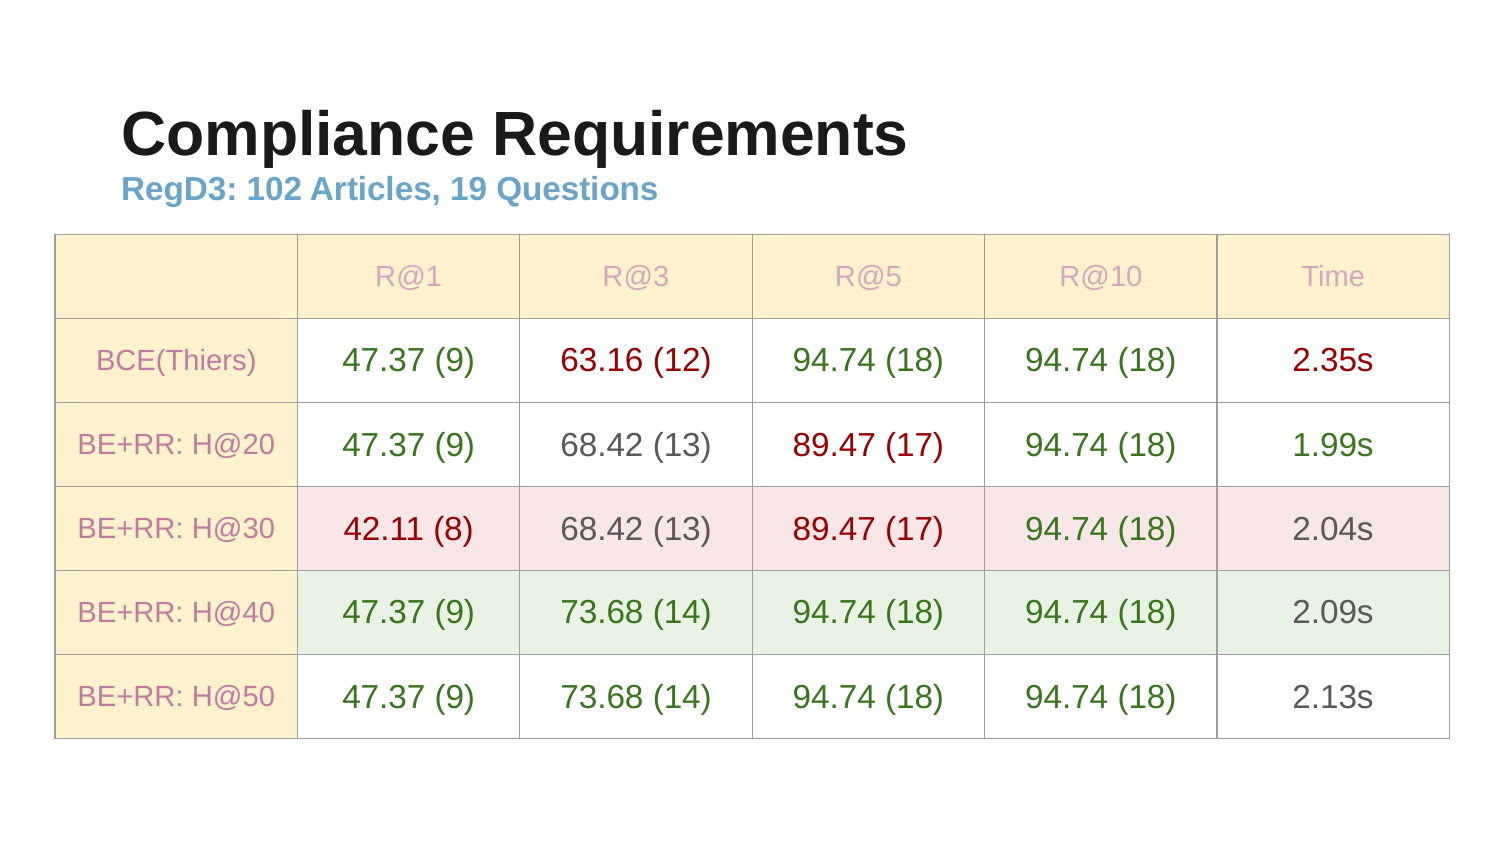

# Compliance Requirements
RegD3: 102 Articles, 19 Questions
|  | R@1 | R@3 | R@5 | R@10 | Time |
| --- | --- | --- | --- | --- | --- |
| BCE(Thiers) | 47.37 (9) | 63.16 (12) | 94.74 (18) | 94.74 (18) | 2.35s |
| BE+RR: H@20 | 47.37 (9) | 68.42 (13) | 89.47 (17) | 94.74 (18) | 1.99s |
| BE+RR: H@30 | 42.11 (8) | 68.42 (13) | 89.47 (17) | 94.74 (18) | 2.04s |
| BE+RR: H@40 | 47.37 (9) | 73.68 (14) | 94.74 (18) | 94.74 (18) | 2.09s |
| BE+RR: H@50 | 47.37 (9) | 73.68 (14) | 94.74 (18) | 94.74 (18) | 2.13s |